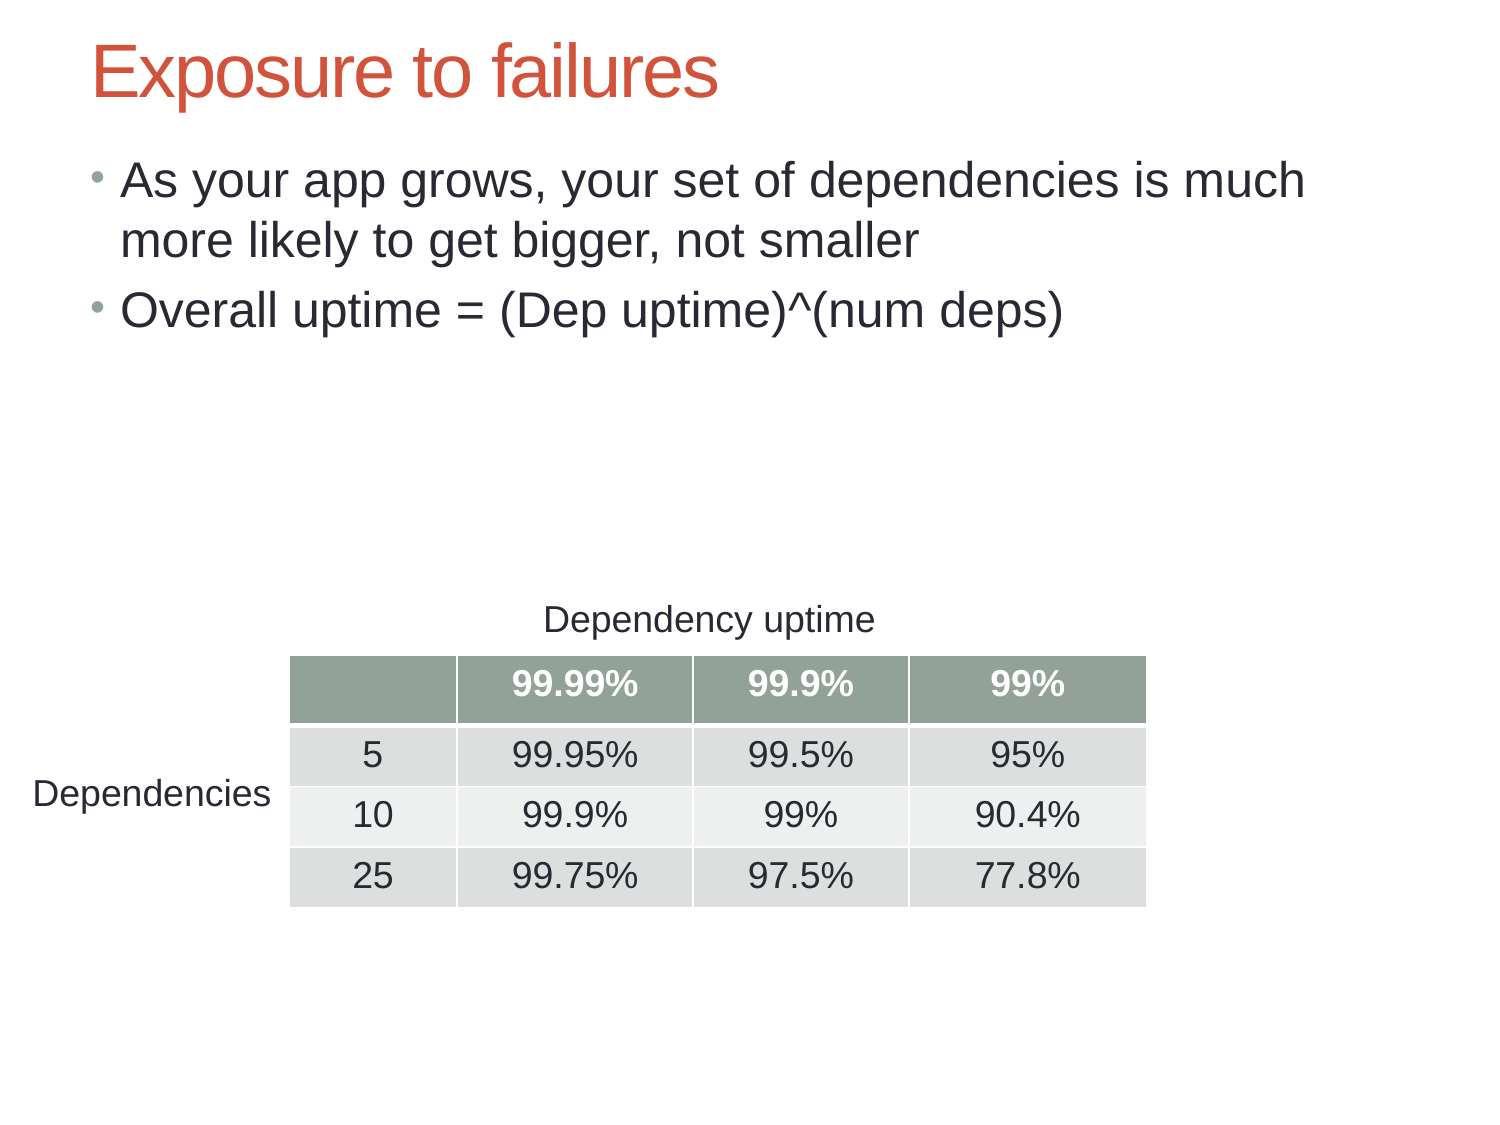

# Exposure to failures
As your app grows, your set of dependencies is much more likely to get bigger, not smaller
Overall uptime = (Dep uptime)^(num deps)
Dependency uptime
|  | 99.99% | 99.9% | 99% |
| --- | --- | --- | --- |
| 5 | 99.95% | 99.5% | 95% |
| 10 | 99.9% | 99% | 90.4% |
| 25 | 99.75% | 97.5% | 77.8% |
Dependencies